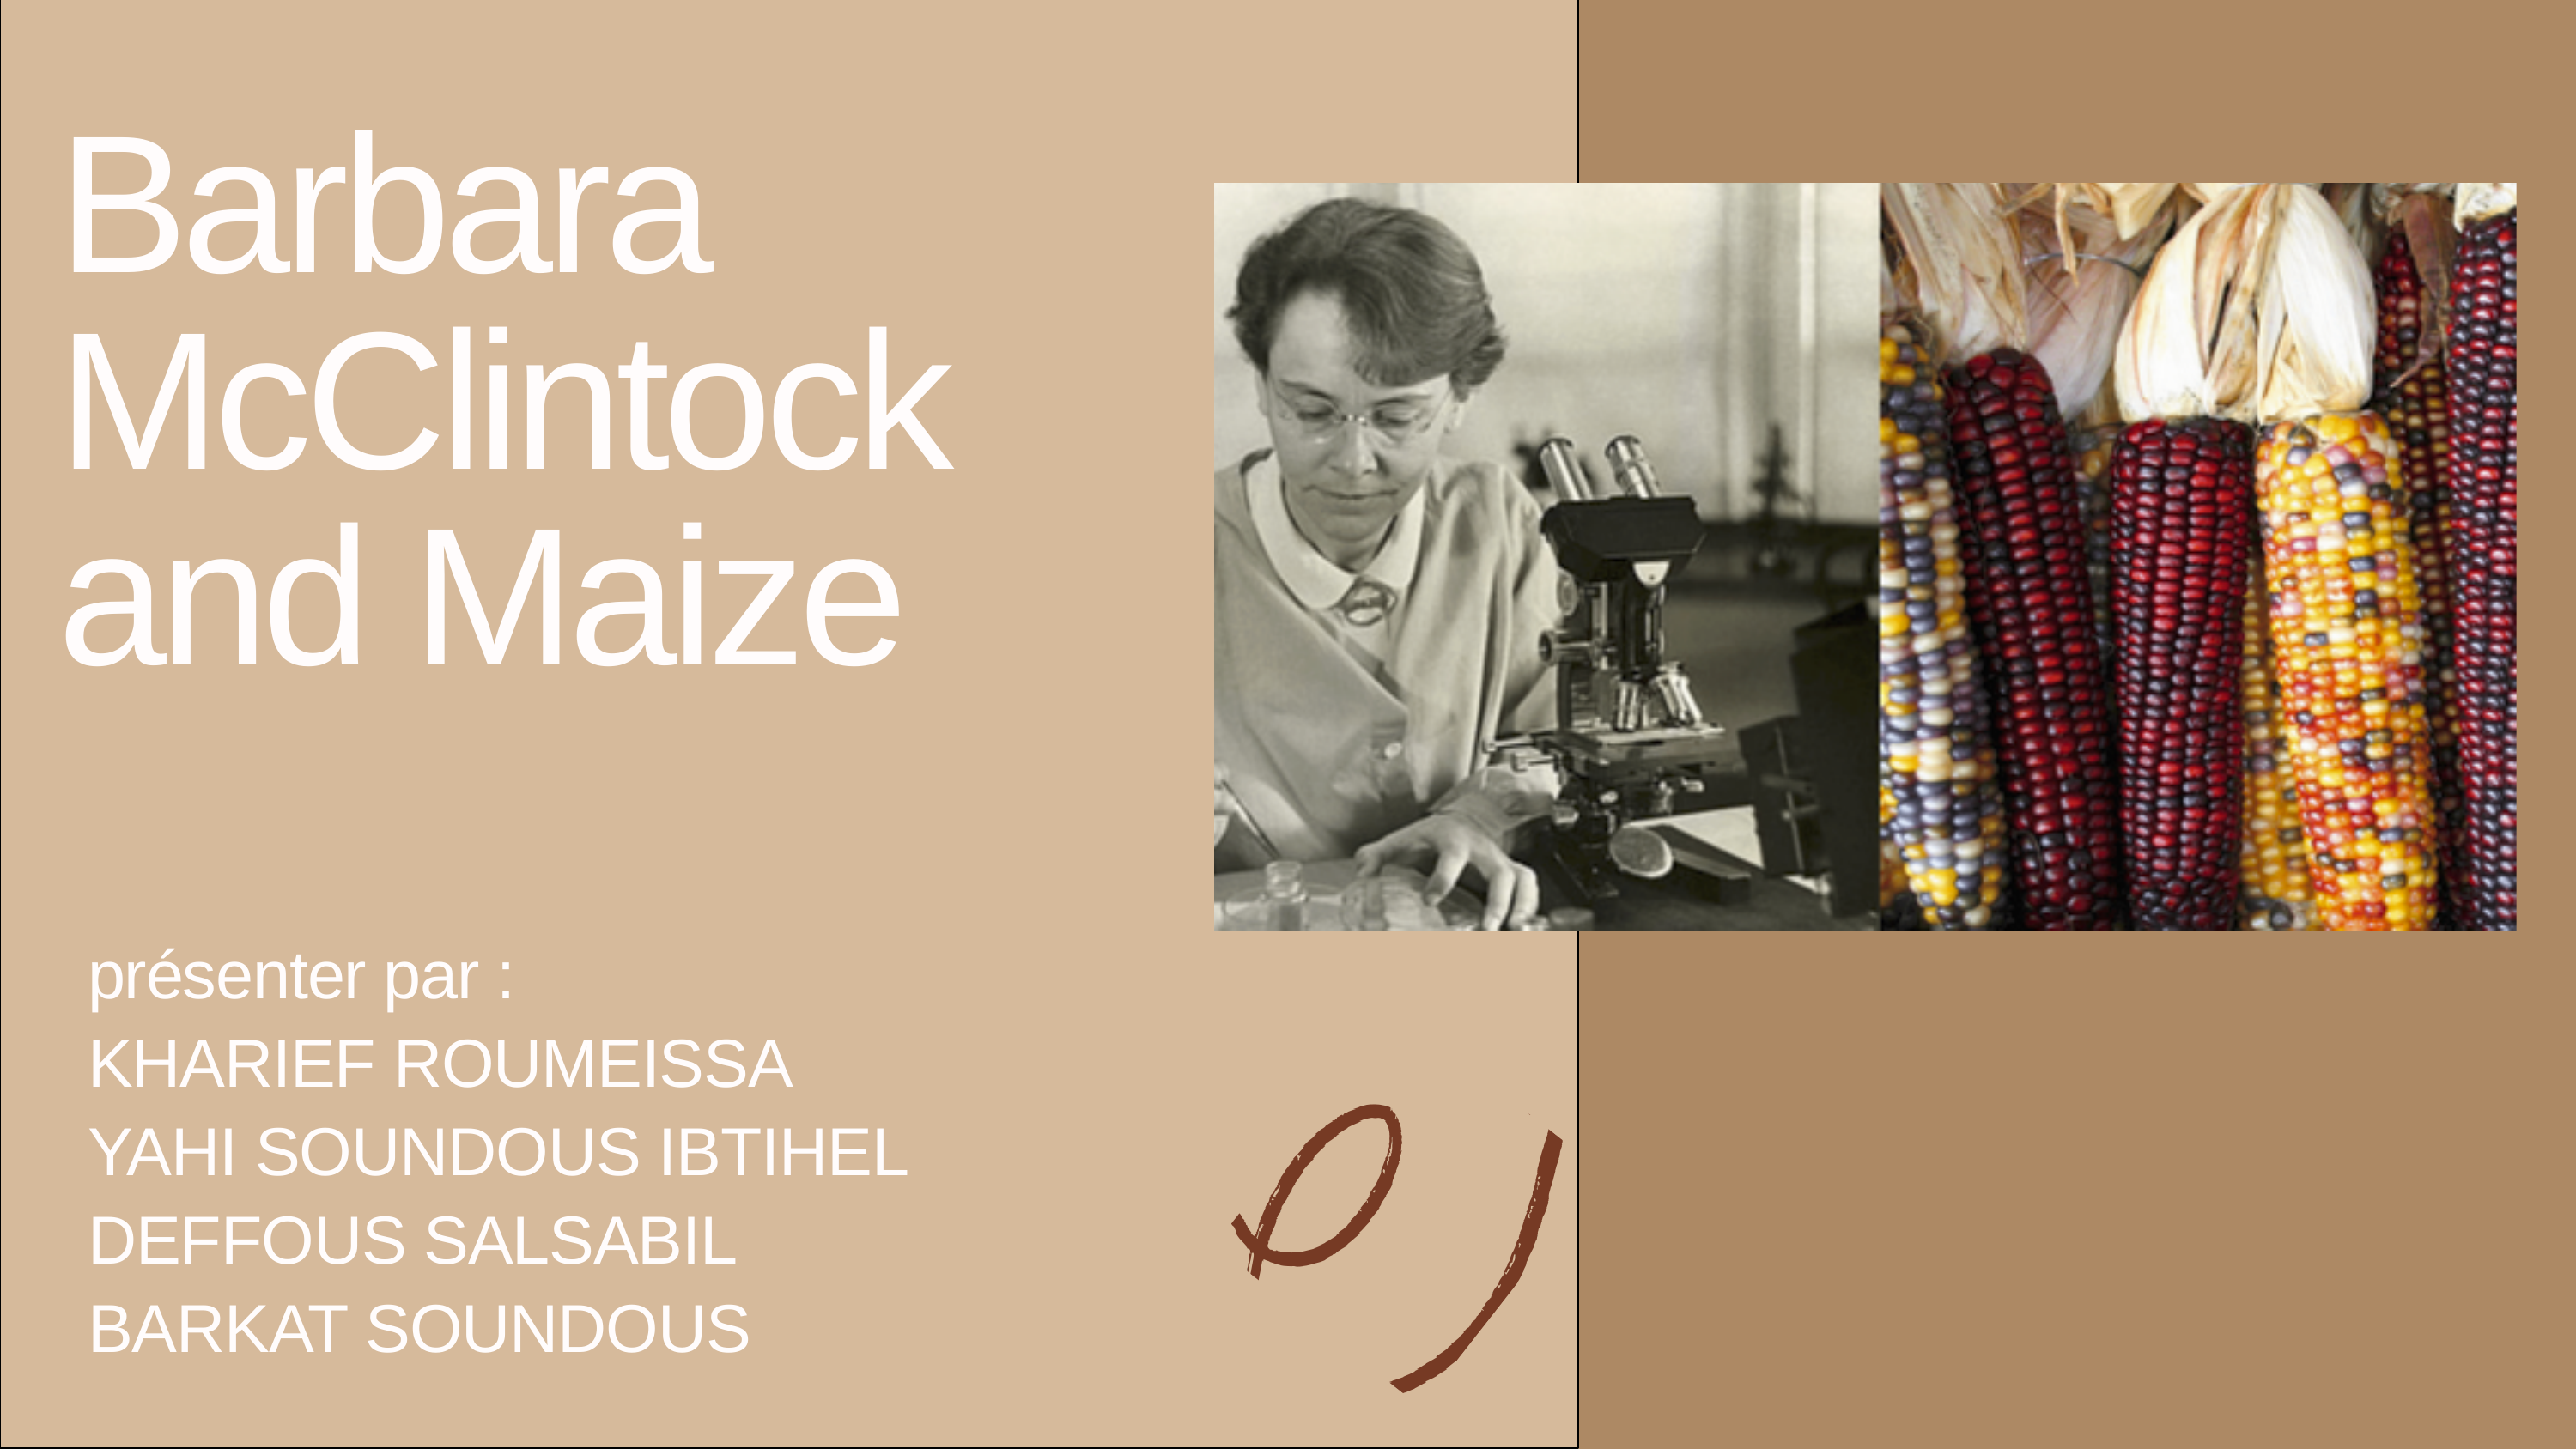

Barbara McClintock and Maize

présenter par :
KHARIEF ROUMEISSA
YAHI SOUNDOUS IBTIHEL
DEFFOUS SALSABIL
BARKAT SOUNDOUS